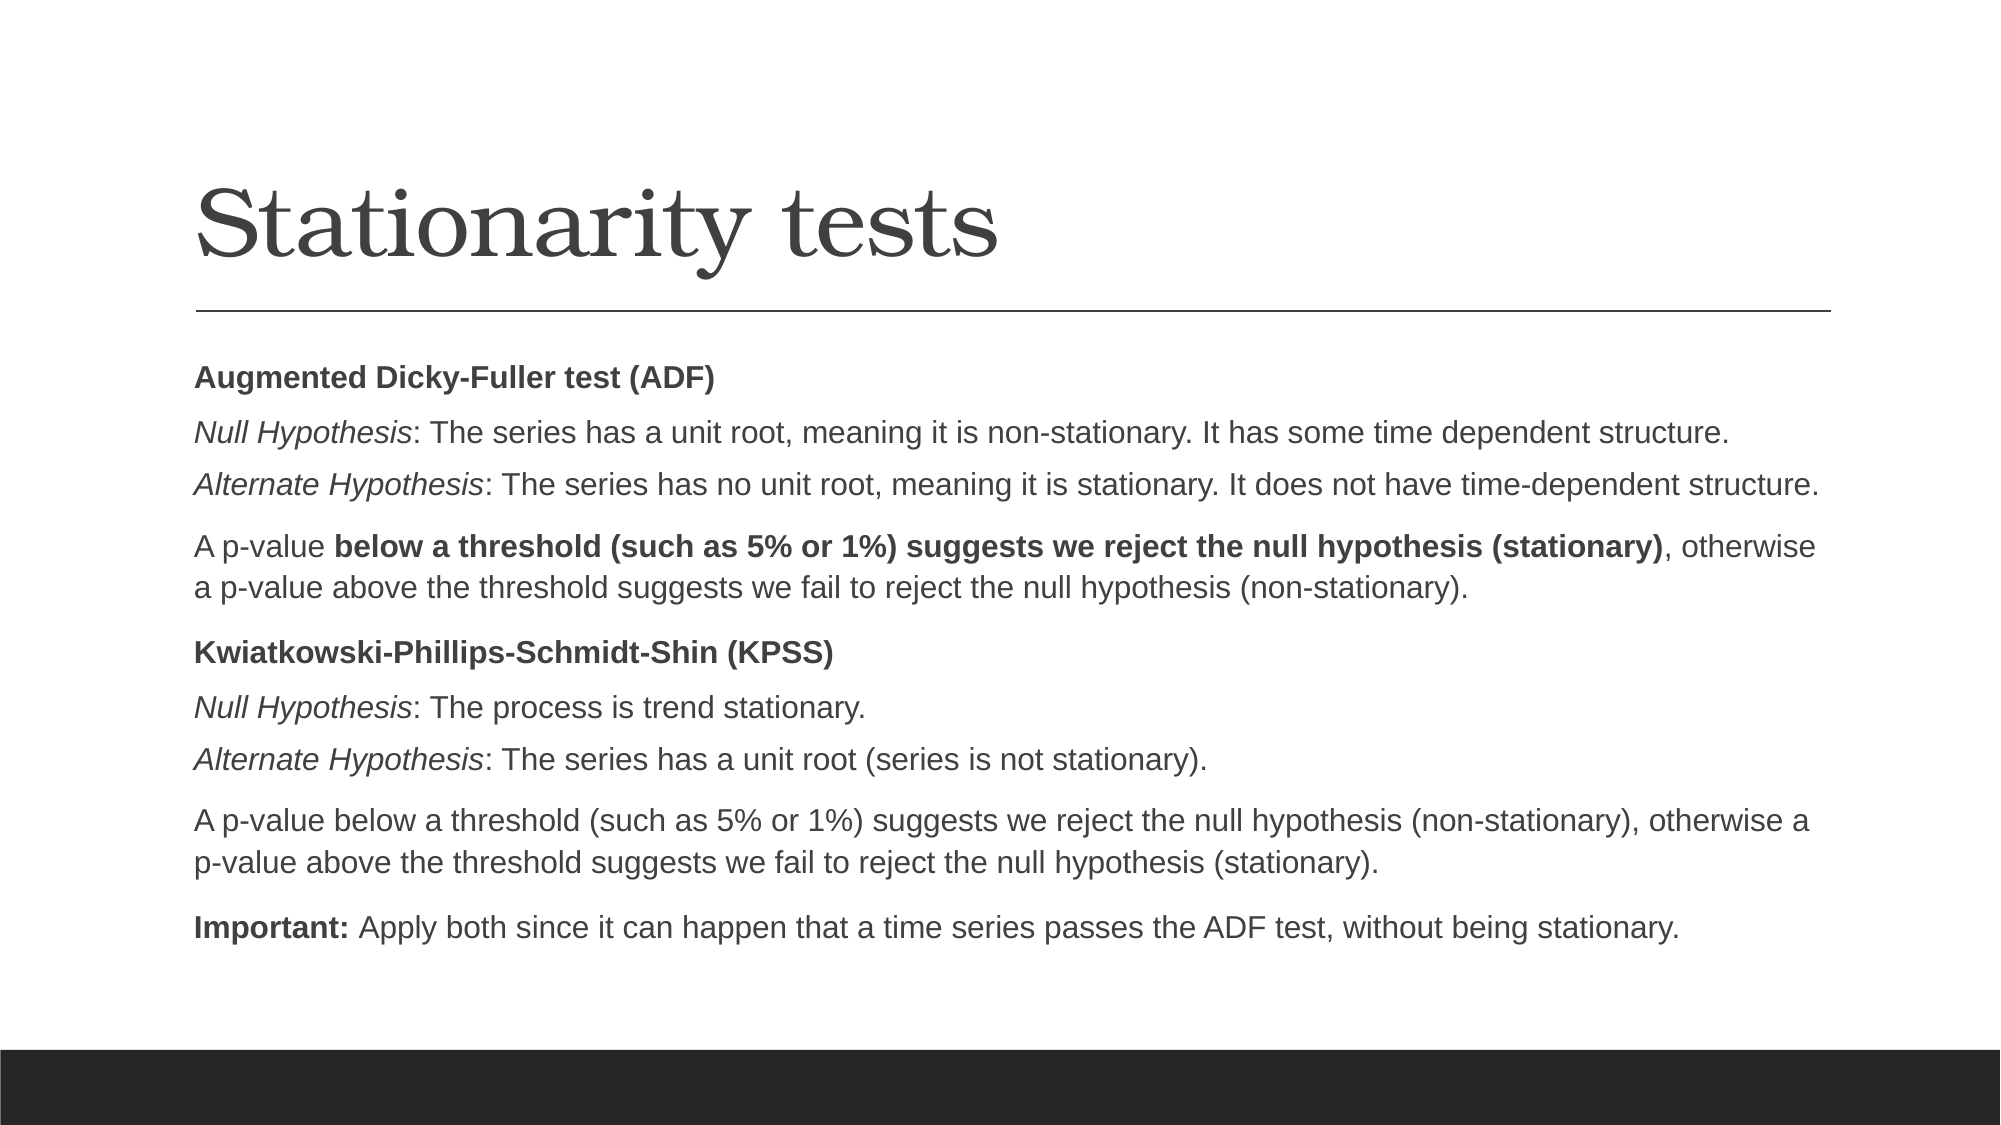

# Stationarity tests
Augmented Dicky-Fuller test (ADF)
Null Hypothesis: The series has a unit root, meaning it is non-stationary. It has some time dependent structure.
Alternate Hypothesis: The series has no unit root, meaning it is stationary. It does not have time-dependent structure.
A p-value below a threshold (such as 5% or 1%) suggests we reject the null hypothesis (stationary), otherwise a p-value above the threshold suggests we fail to reject the null hypothesis (non-stationary).
Kwiatkowski-Phillips-Schmidt-Shin (KPSS)
Null Hypothesis: The process is trend stationary.
Alternate Hypothesis: The series has a unit root (series is not stationary).
A p-value below a threshold (such as 5% or 1%) suggests we reject the null hypothesis (non-stationary), otherwise a p-value above the threshold suggests we fail to reject the null hypothesis (stationary).
Important: Apply both since it can happen that a time series passes the ADF test, without being stationary.